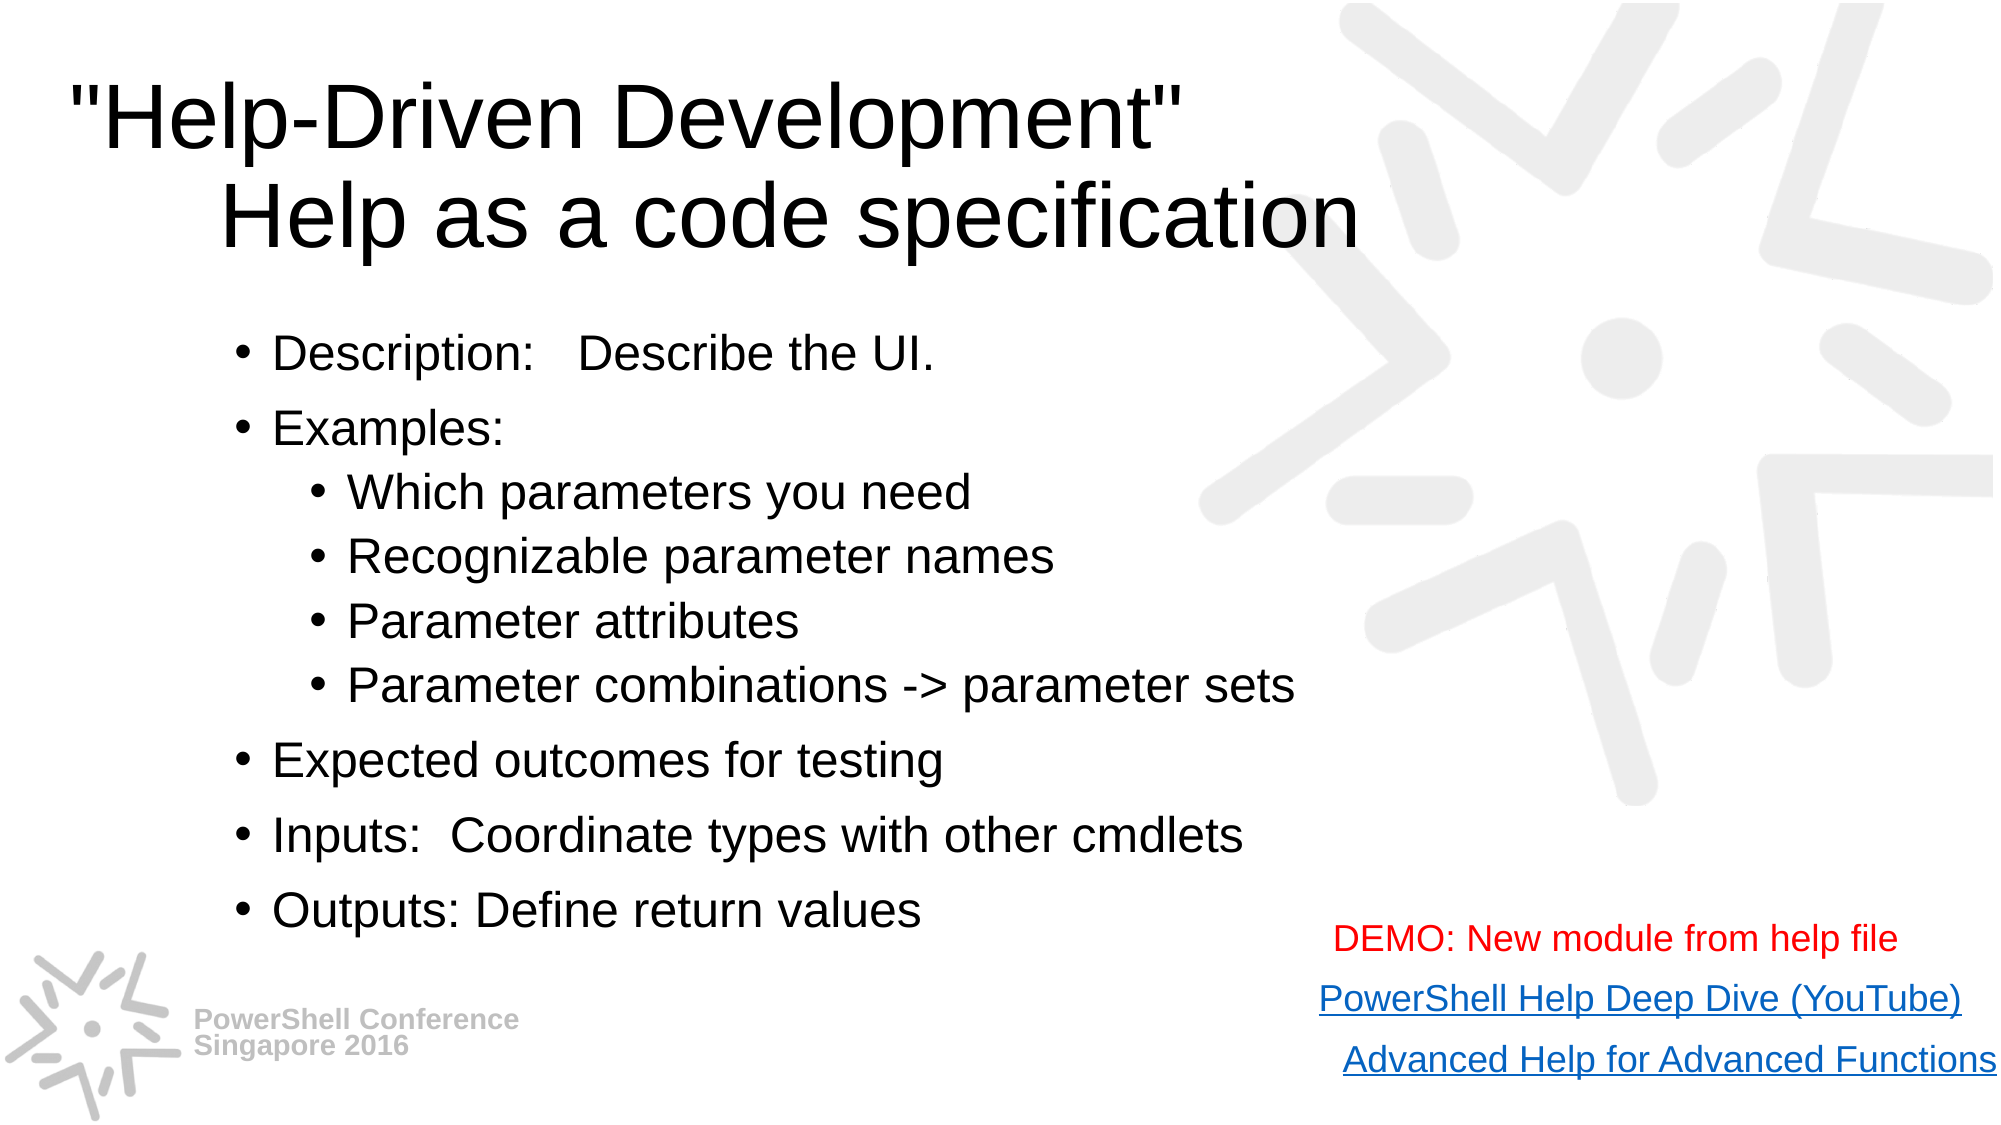

# "Help-Driven Development" Help as a code specification
Description:   Describe the UI.
Examples:
Which parameters you need
Recognizable parameter names
Parameter attributes
Parameter combinations -> parameter sets
Expected outcomes for testing
Inputs:  Coordinate types with other cmdlets
Outputs: Define return values
DEMO: New module from help file
PowerShell Help Deep Dive (YouTube)
Advanced Help for Advanced Functions